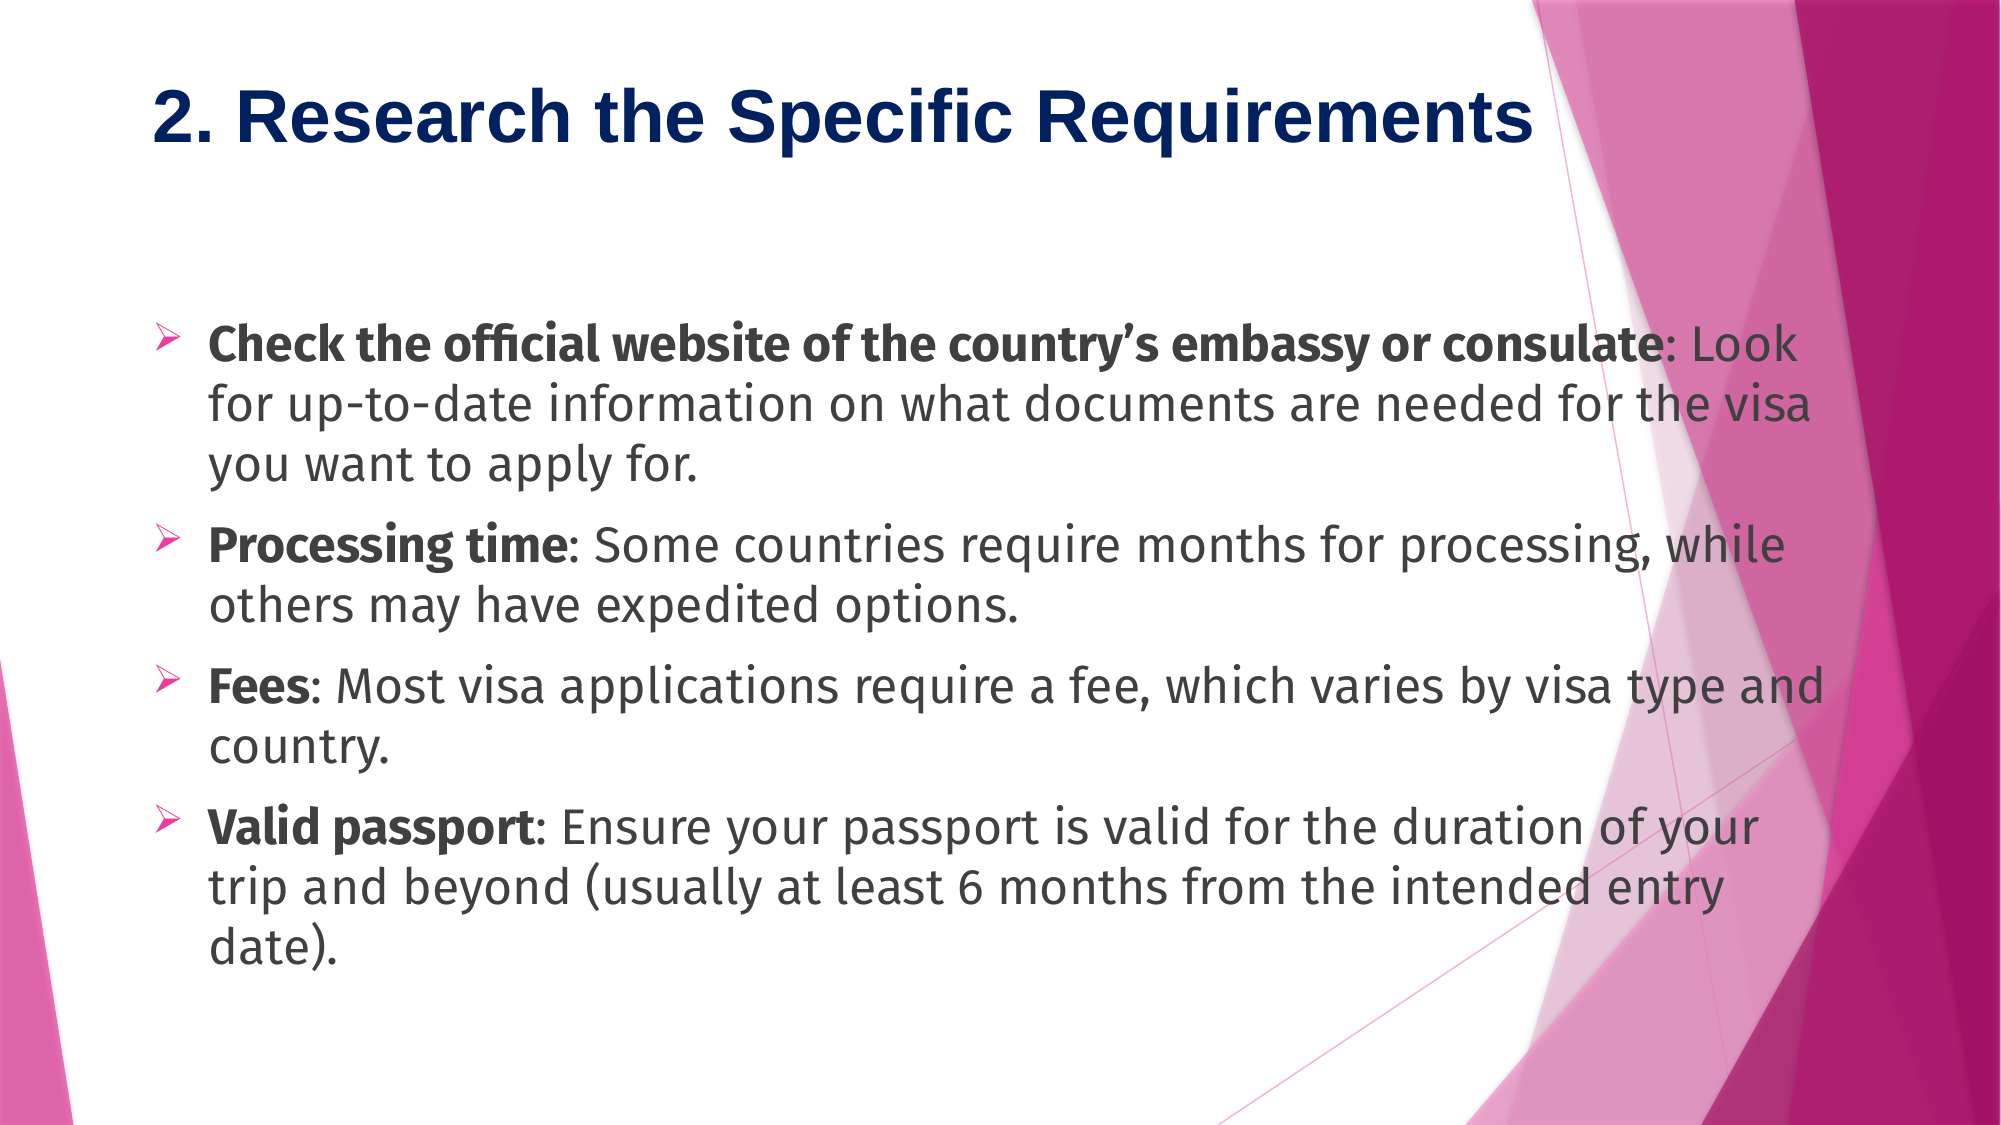

# 2. Research the Specific Requirements
Check the official website of the country’s embassy or consulate: Look for up-to-date information on what documents are needed for the visa you want to apply for.
Processing time: Some countries require months for processing, while others may have expedited options.
Fees: Most visa applications require a fee, which varies by visa type and country.
Valid passport: Ensure your passport is valid for the duration of your trip and beyond (usually at least 6 months from the intended entry date).